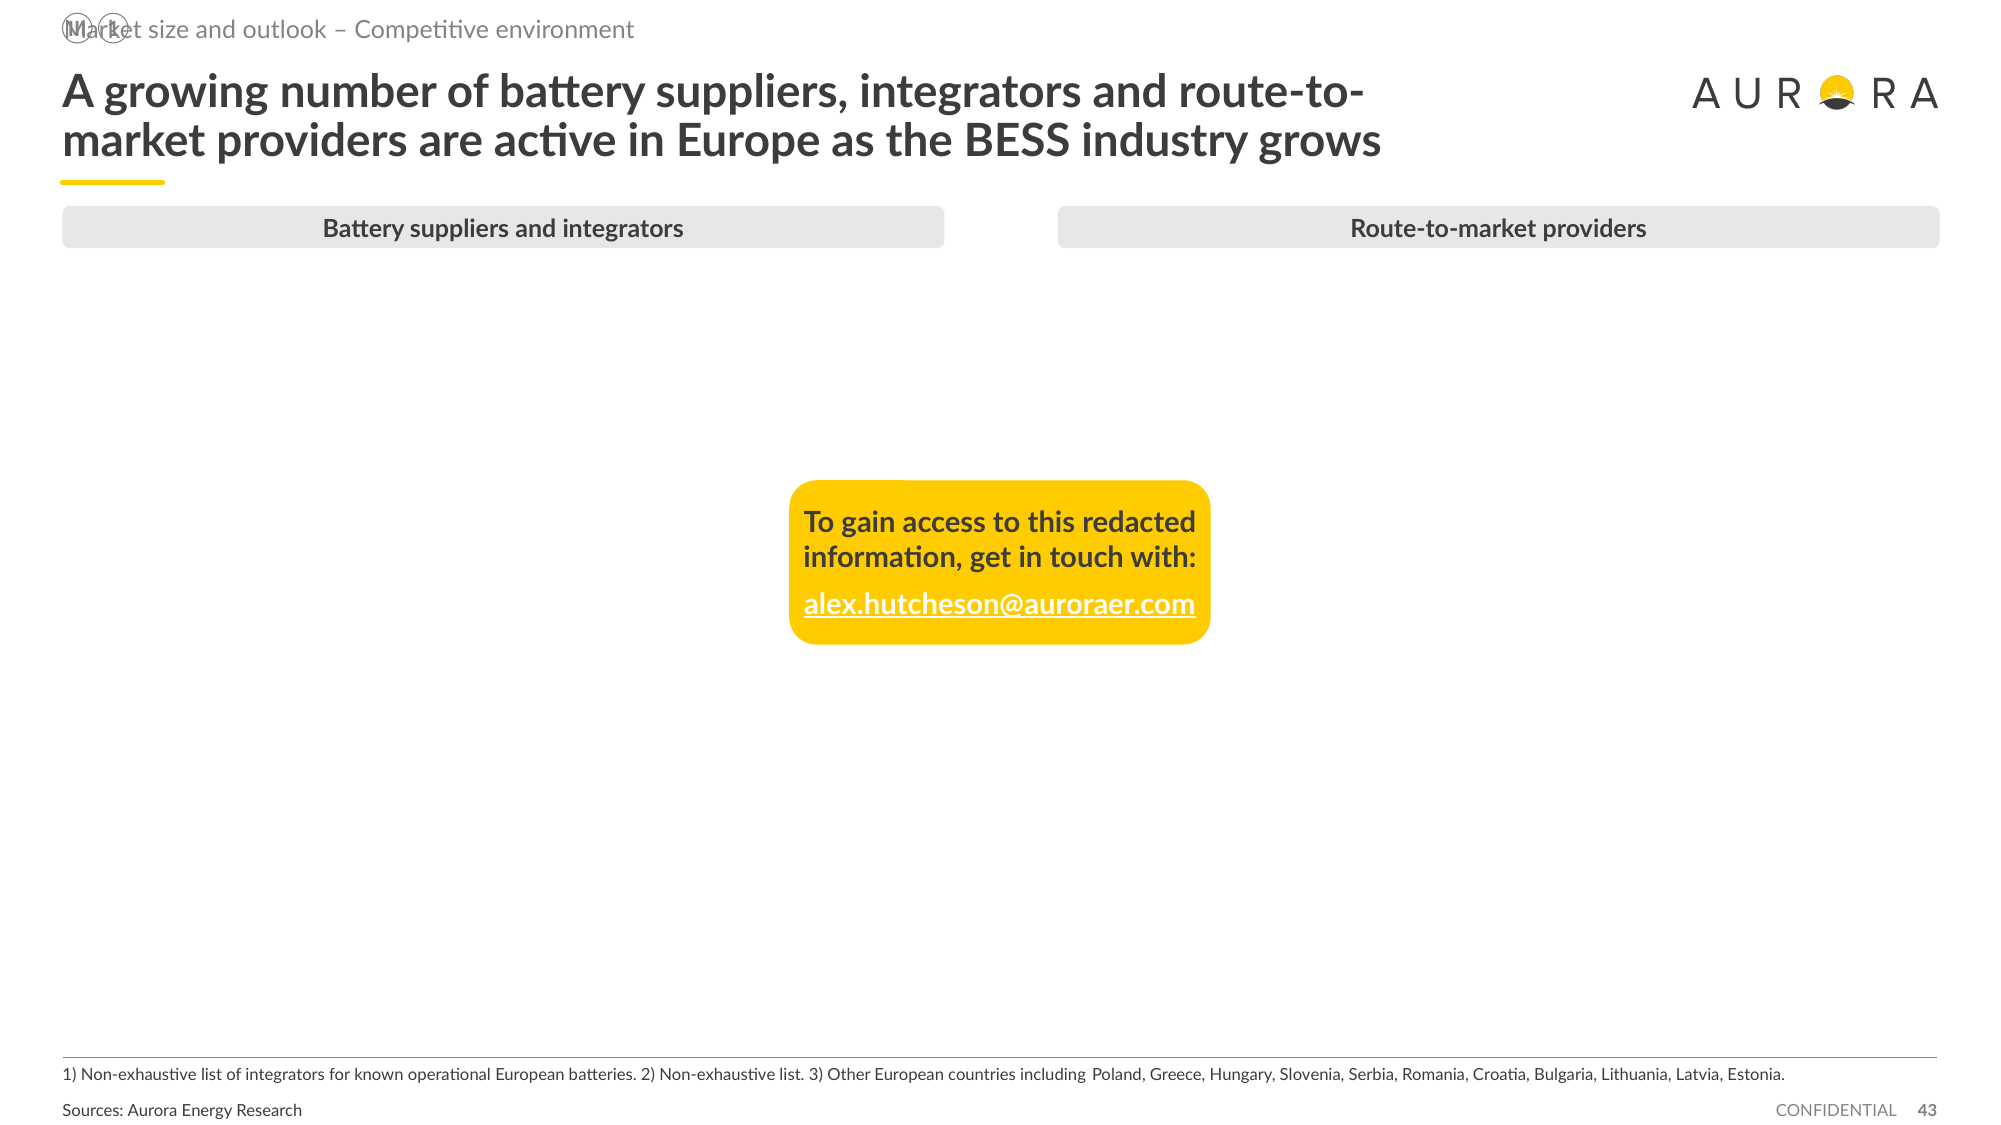

Market size and outlook – Competitive environment
III
1
# A growing number of battery suppliers, integrators and route-to-market providers are active in Europe as the BESS industry grows
Battery suppliers and integrators
Route-to-market providers

Examples of route-to-market providers across Europe2
2023 top 5 global market share of battery suppliers
%

### Chart

| Category |  |
|---|---|
| Active players in the UK |  |  |  |  |
| --- | --- | --- | --- | --- |
| Players in other moderately established markets Germany, France, Belgium, Spain, Portugal, Italy, Ireland, Nordics |  |  |  |  |
| Nascent markets3 |  |  |  |  |

To gain access to this redacted information, get in touch with:
alex.hutcheson@auroraer.com
2022 top 3 integrators in Europe by market share
%
| Top 3 integrators | Others1 |  |
| --- | --- | --- |
|  |  |  |
|  |  |  |
|  |  |  |

### Chart

| Category |  |  |  |  |
|---|---|---|---|---|
1) Non-exhaustive list of integrators for known operational European batteries. 2) Non-exhaustive list. 3) Other European countries including Poland, Greece, Hungary, Slovenia, Serbia, Romania, Croatia, Bulgaria, Lithuania, Latvia, Estonia.
Sources: Aurora Energy Research